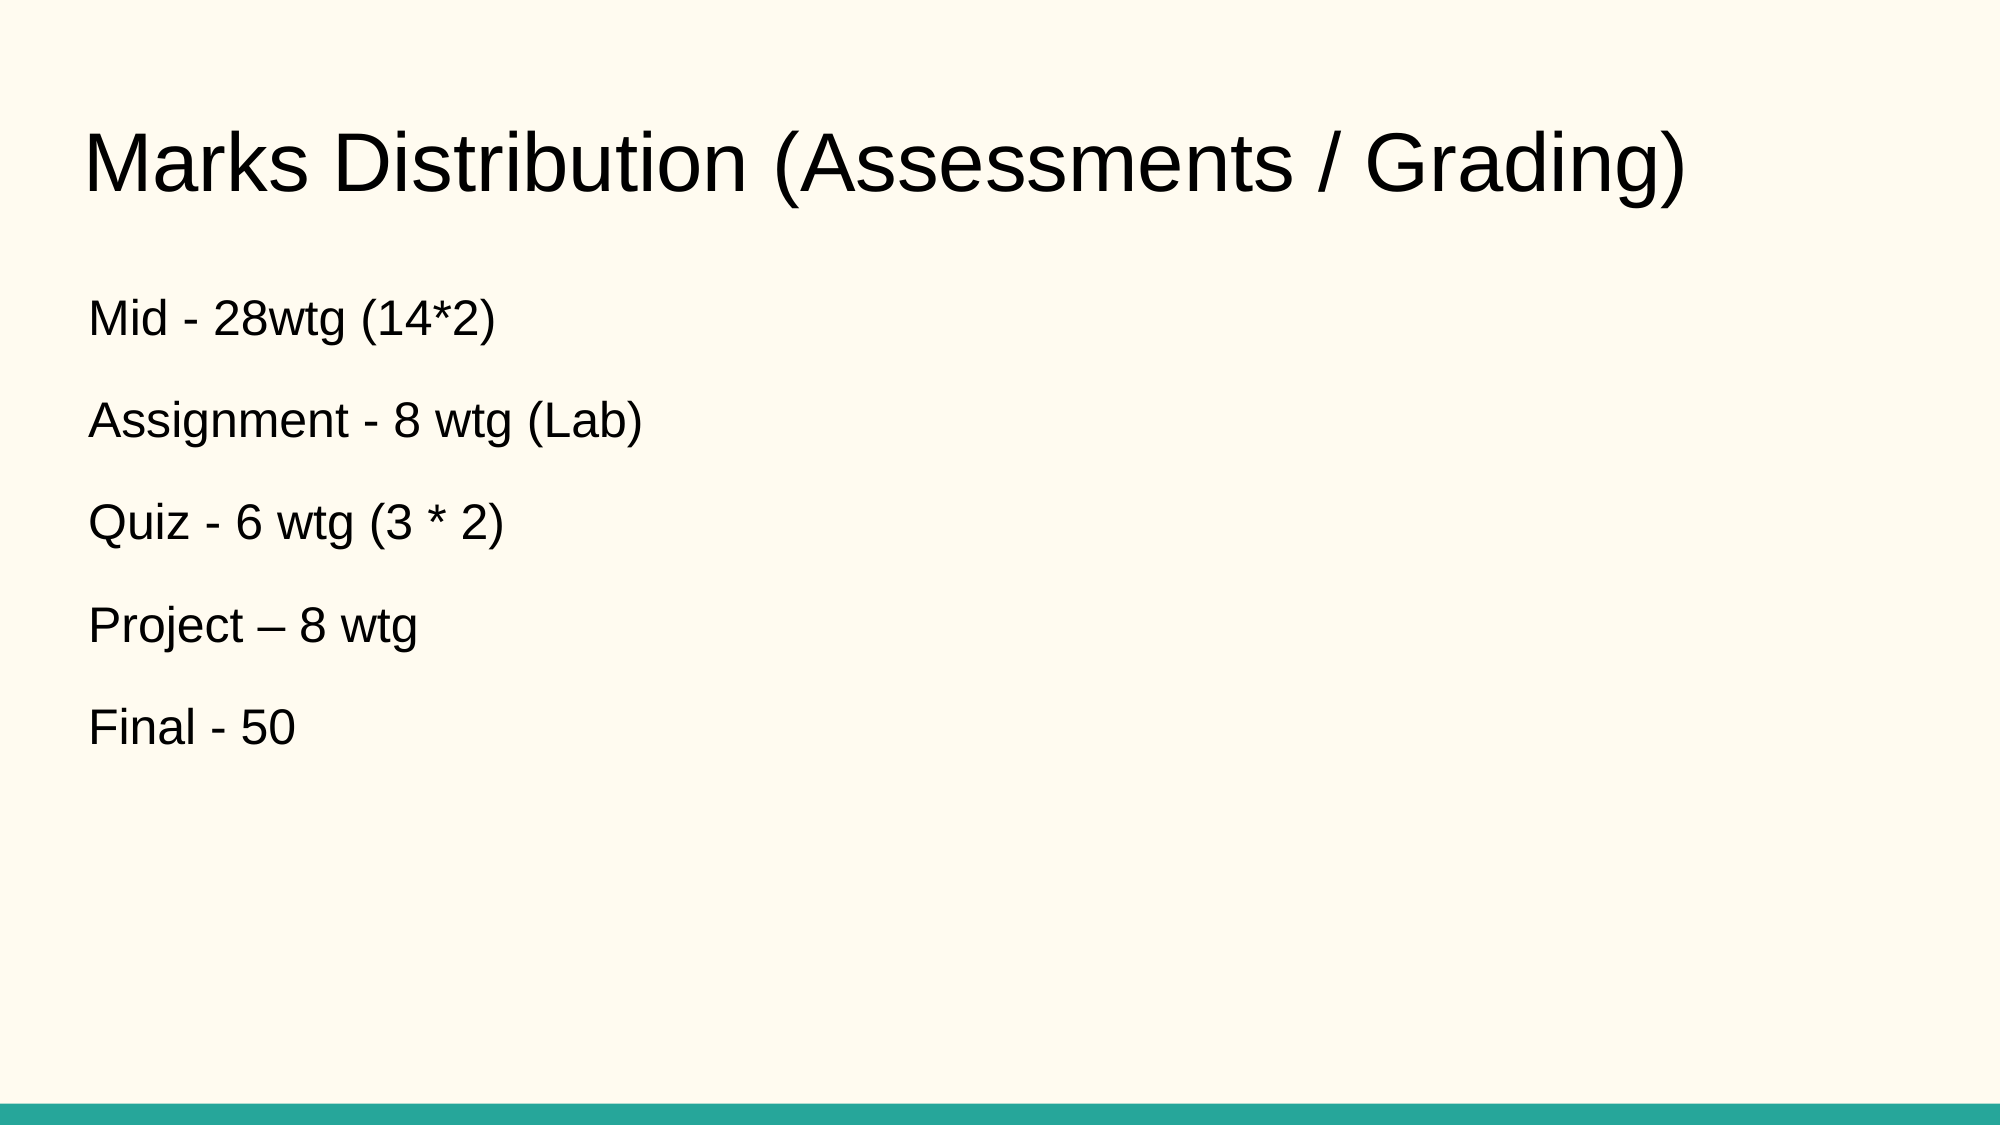

# Marks Distribution (Assessments / Grading)
Mid - 28wtg (14*2)
Assignment - 8 wtg (Lab)
Quiz - 6 wtg (3 * 2)
Project – 8 wtg
Final - 50